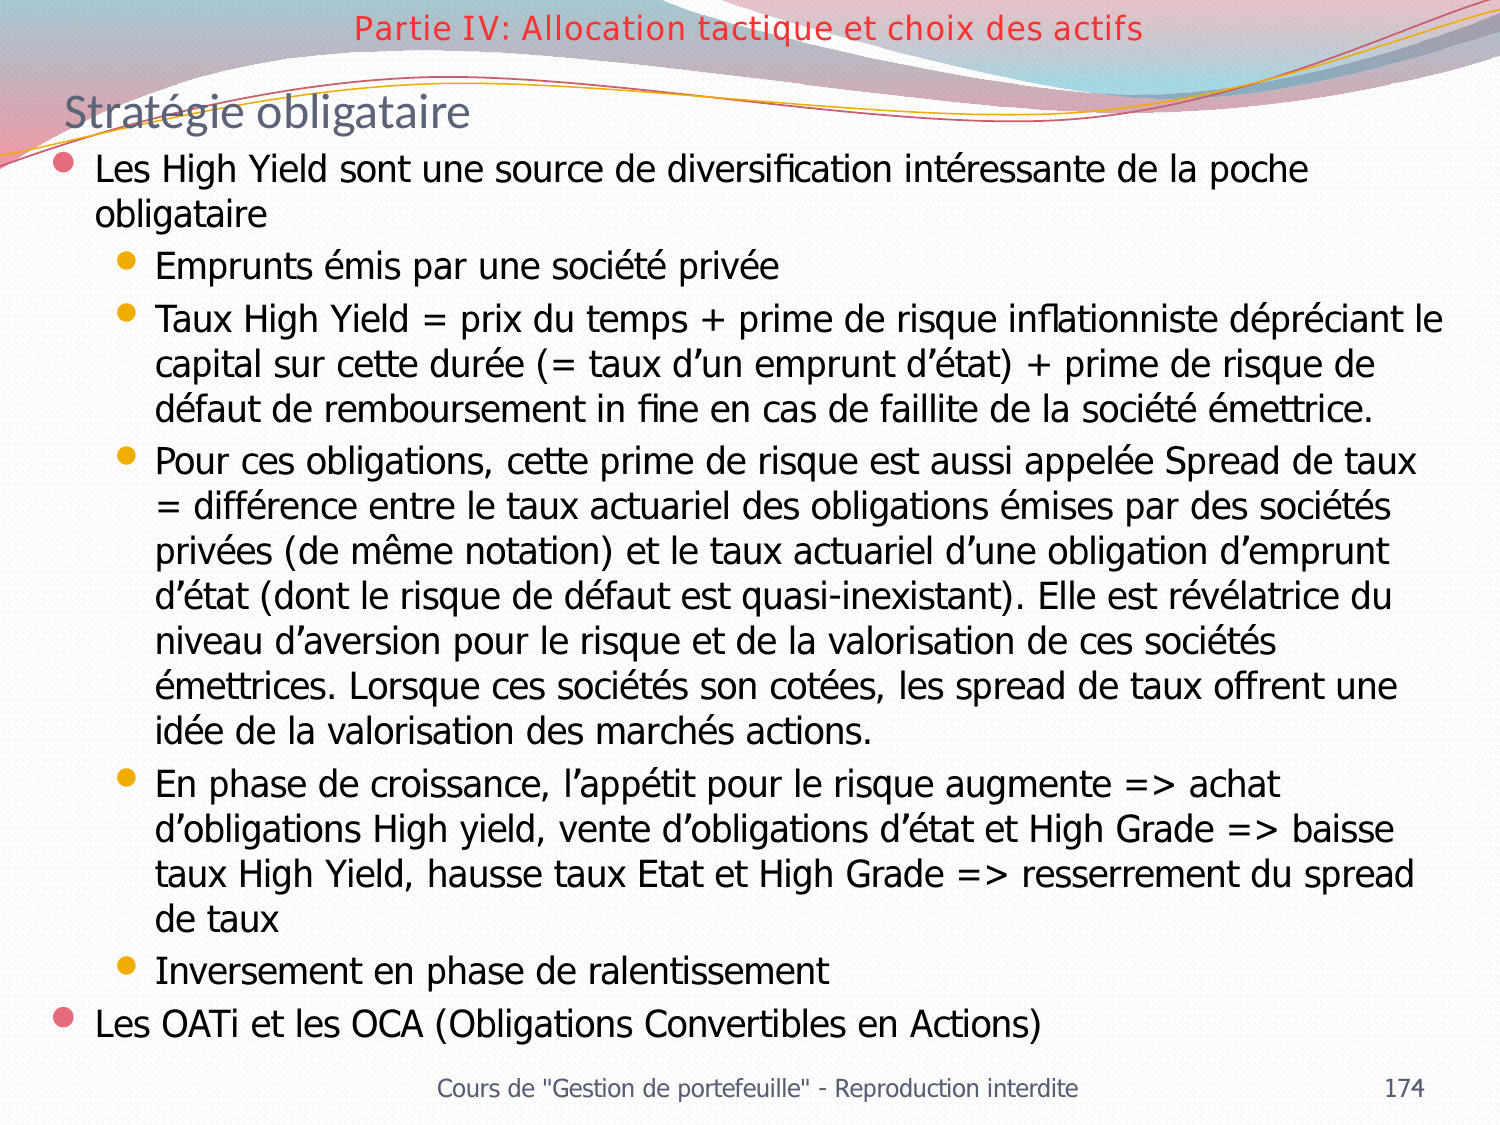

Partie IV: Allocation tactique et choix des actifs
# Stratégie obligataire
Les High Yield sont une source de diversification intéressante de la poche obligataire
Emprunts émis par une société privée
Taux High Yield = prix du temps + prime de risque inflationniste dépréciant le capital sur cette durée (= taux d’un emprunt d’état) + prime de risque de défaut de remboursement in fine en cas de faillite de la société émettrice.
Pour ces obligations, cette prime de risque est aussi appelée Spread de taux = différence entre le taux actuariel des obligations émises par des sociétés privées (de même notation) et le taux actuariel d’une obligation d’emprunt d’état (dont le risque de défaut est quasi-inexistant). Elle est révélatrice du niveau d’aversion pour le risque et de la valorisation de ces sociétés émettrices. Lorsque ces sociétés son cotées, les spread de taux offrent une idée de la valorisation des marchés actions.
En phase de croissance, l’appétit pour le risque augmente => achat d’obligations High yield, vente d’obligations d’état et High Grade => baisse taux High Yield, hausse taux Etat et High Grade => resserrement du spread de taux
Inversement en phase de ralentissement
Les OATi et les OCA (Obligations Convertibles en Actions)
Cours de "Gestion de portefeuille" - Reproduction interdite
174